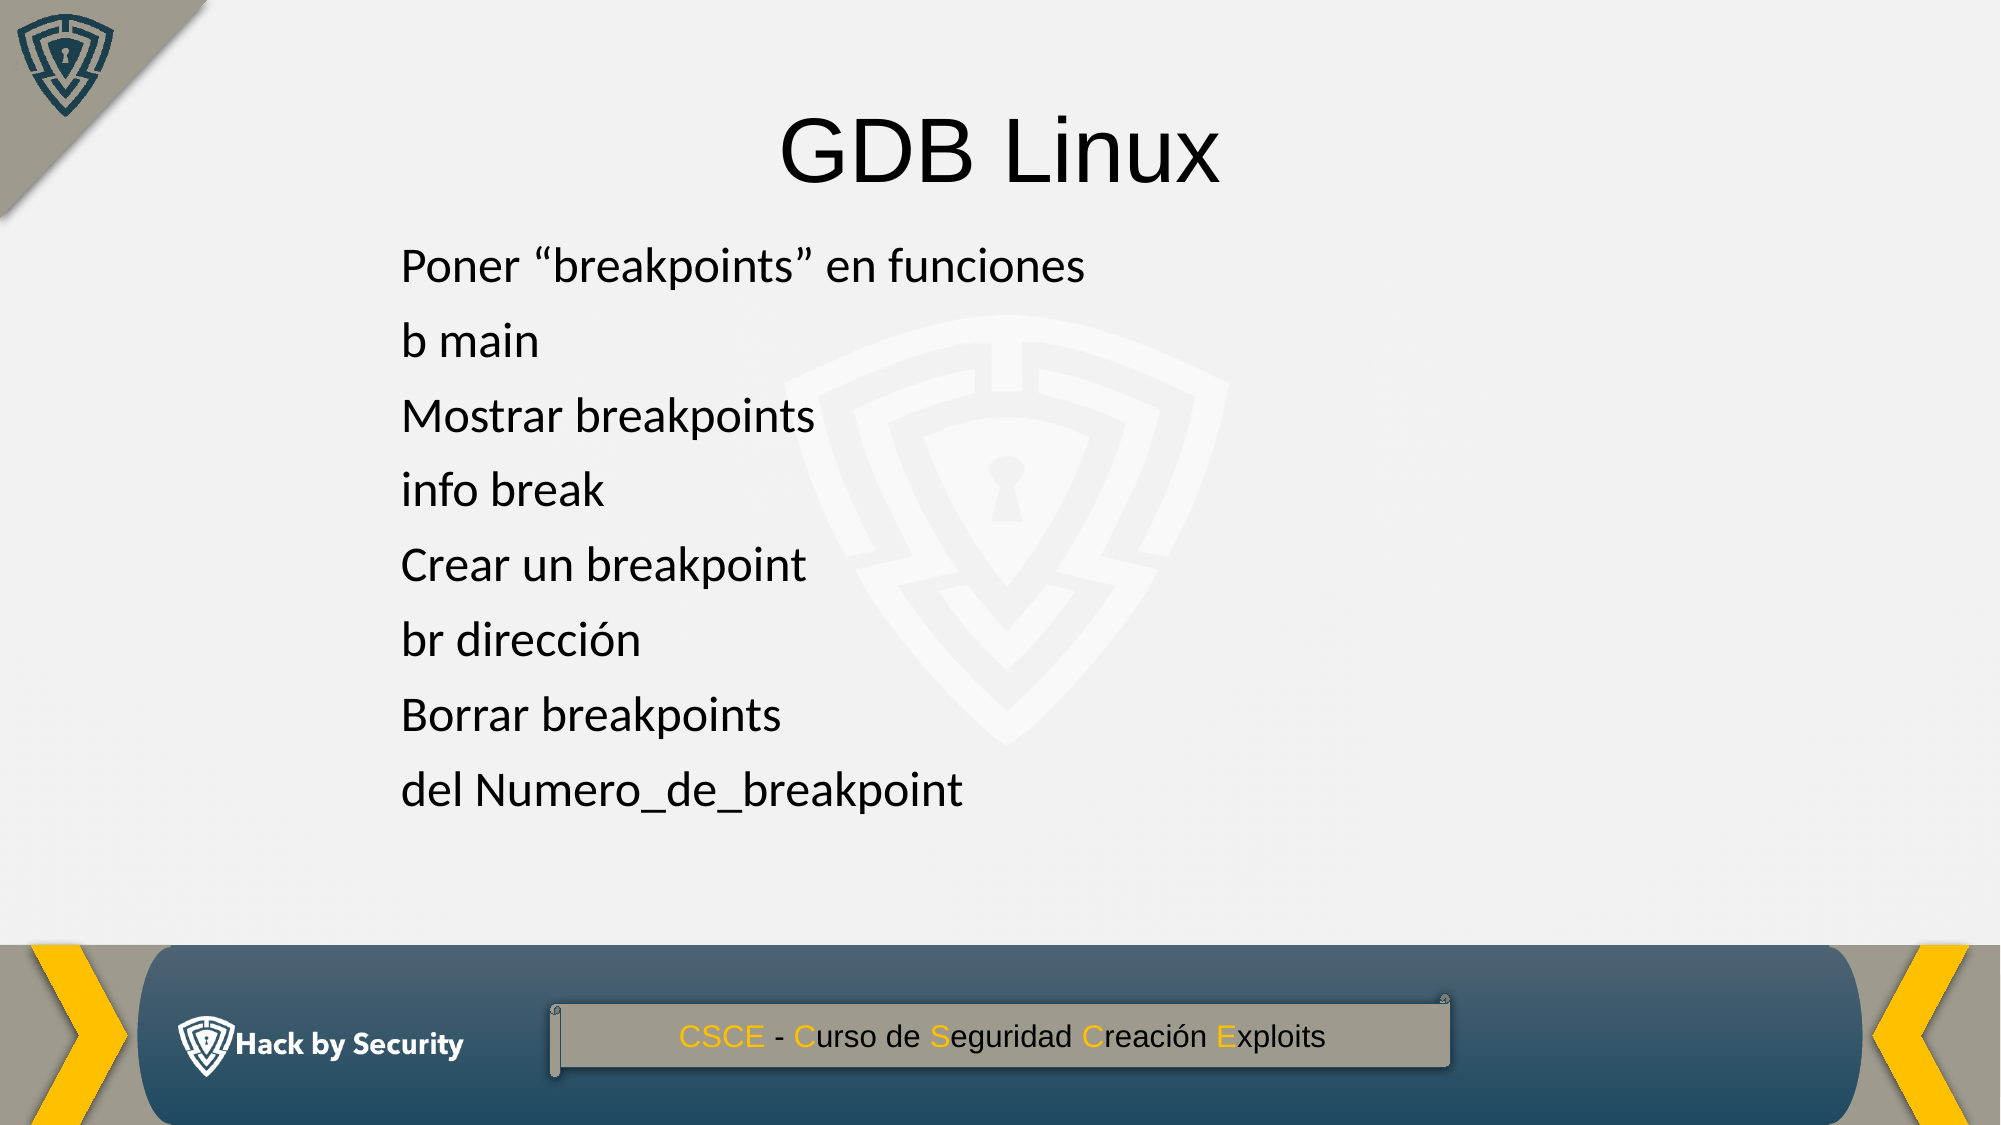

GDB Linux
Poner “breakpoints” en funciones
b main
Mostrar breakpoints
info break
Crear un breakpoint
br dirección
Borrar breakpoints
del Numero_de_breakpoint